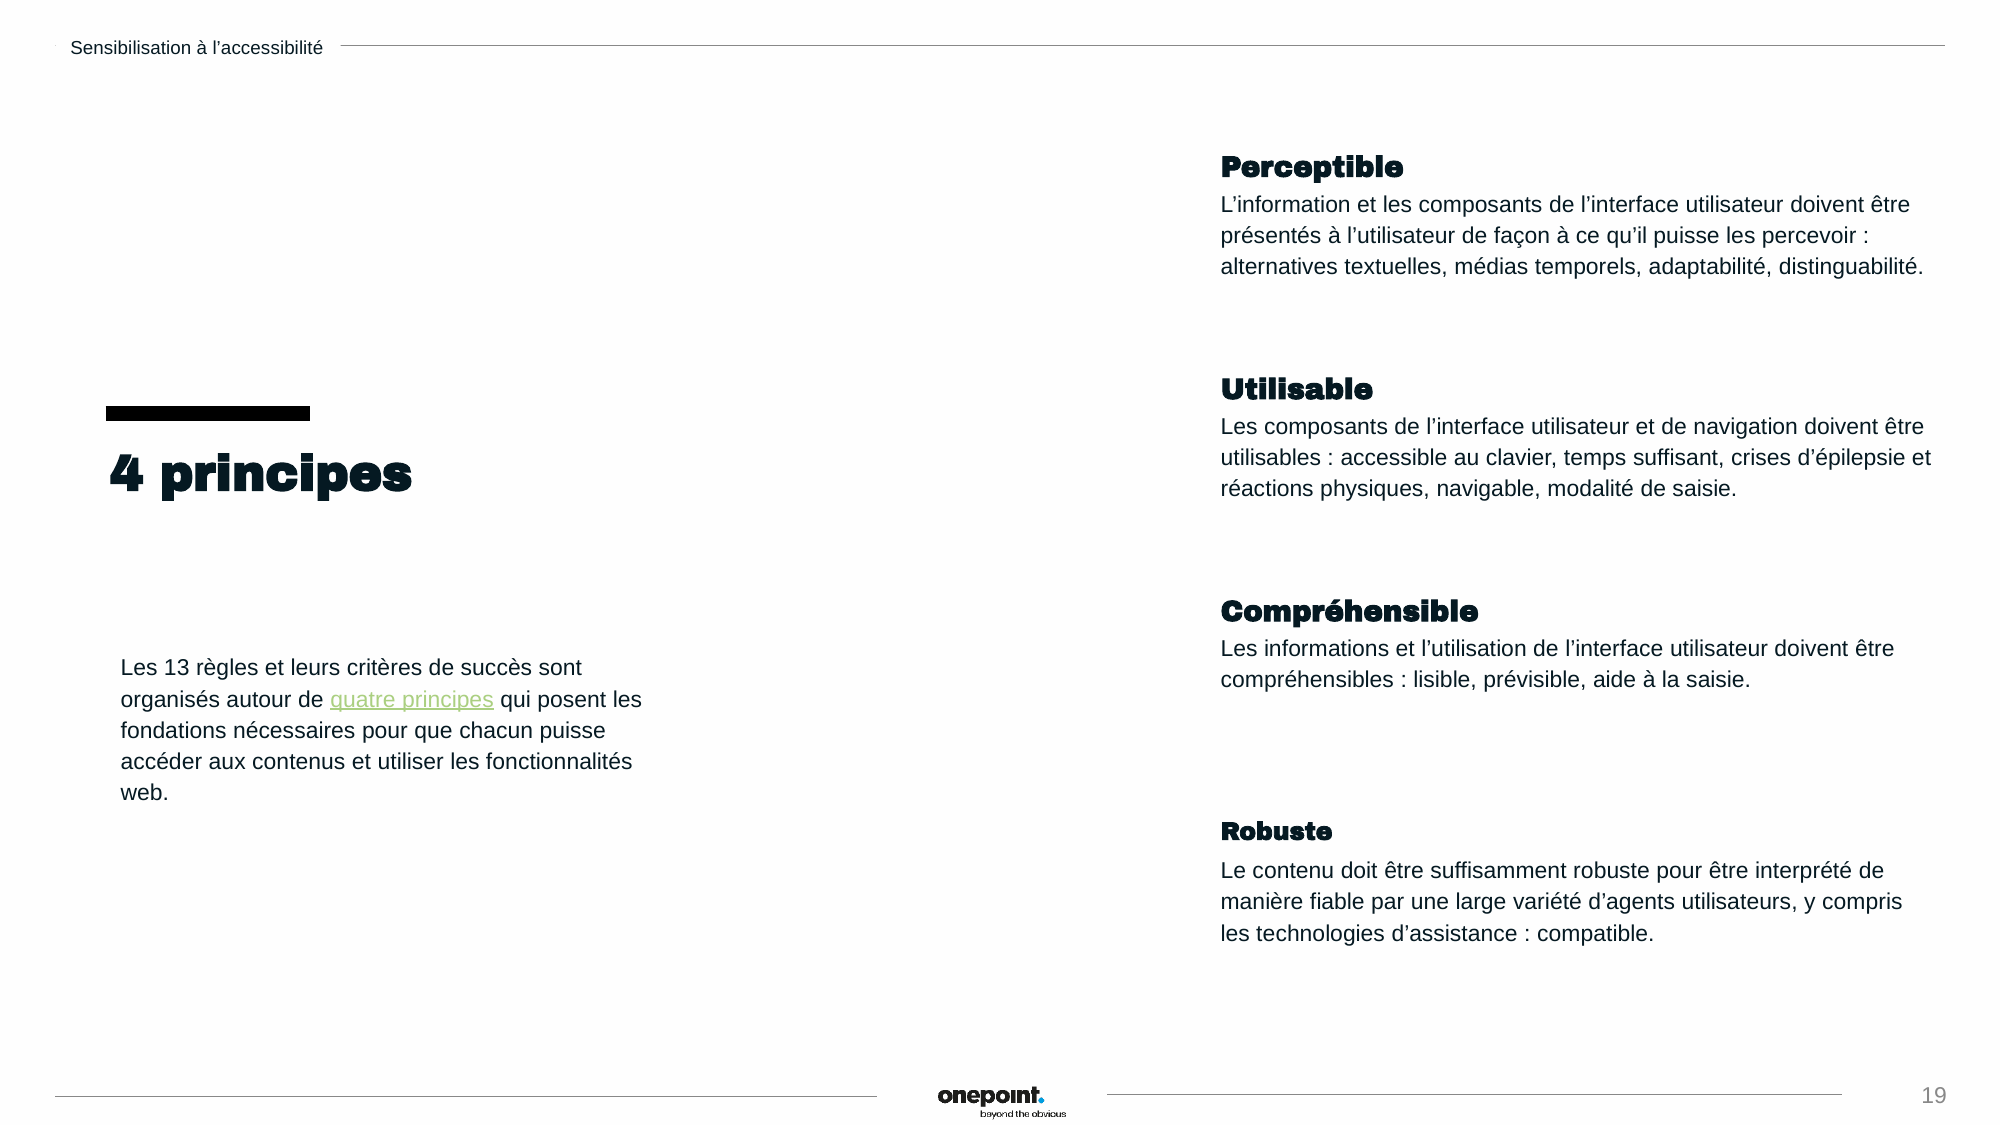

Sensibilisation à l’accessibilité

Perceptible
L’information et les composants de l’interface utilisateur doivent être présentés à l’utilisateur de façon à ce qu’il puisse les percevoir : alternatives textuelles, médias temporels, adaptabilité, distinguabilité.

Utilisable
Les composants de l’interface utilisateur et de navigation doivent être utilisables : accessible au clavier, temps suffisant, crises d’épilepsie et réactions physiques, navigable, modalité de saisie.
4 principes

Compréhensible
Les informations et l’utilisation de l’interface utilisateur doivent être compréhensibles : lisible, prévisible, aide à la saisie.
Les 13 règles et leurs critères de succès sont organisés autour de quatre principes qui posent les fondations nécessaires pour que chacun puisse accéder aux contenus et utiliser les fonctionnalités web.

Robuste
Le contenu doit être suffisamment robuste pour être interprété de manière fiable par une large variété d’agents utilisateurs, y compris les technologies d’assistance : compatible.